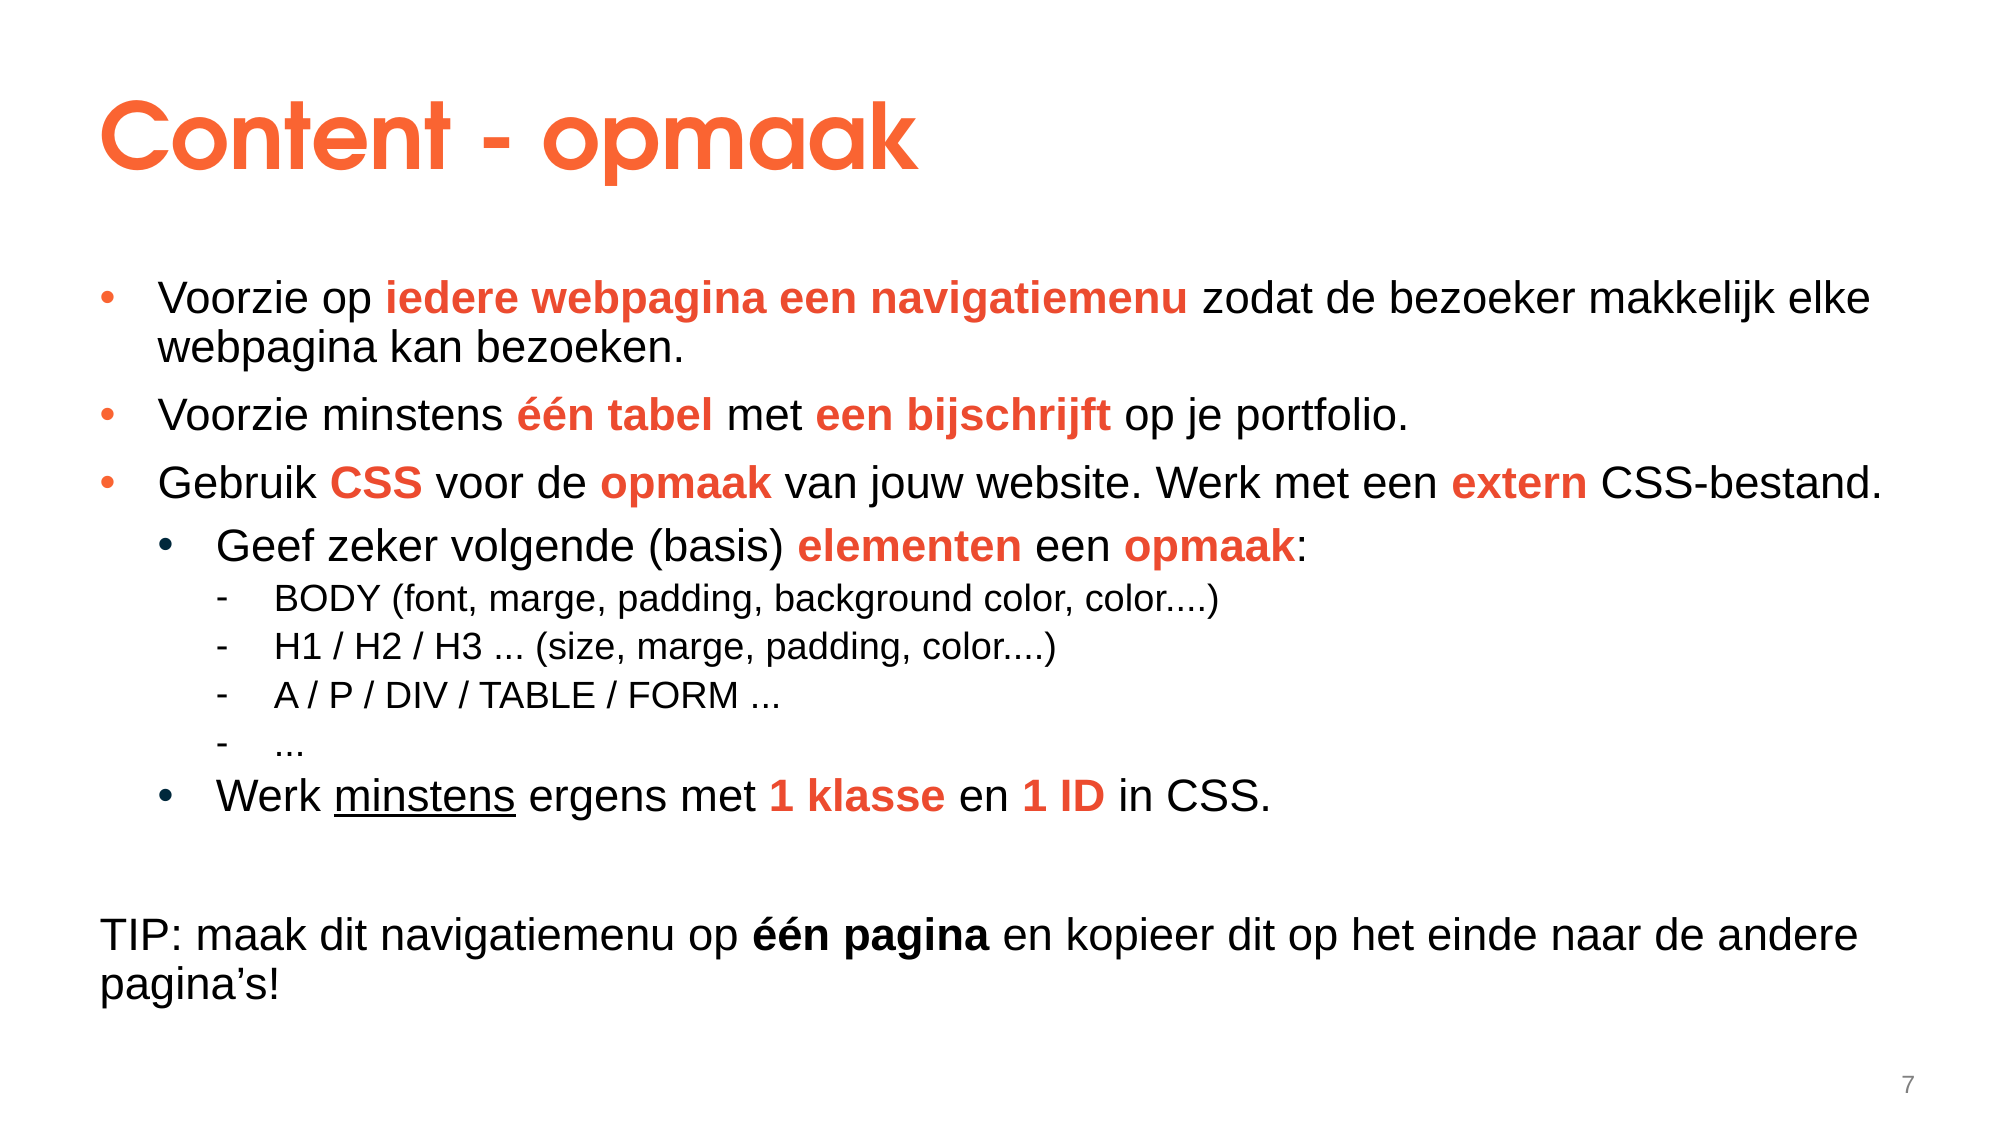

# Content - opmaak
Voorzie op iedere webpagina een navigatiemenu zodat de bezoeker makkelijk elke webpagina kan bezoeken.
Voorzie minstens één tabel met een bijschrijft op je portfolio.
Gebruik CSS voor de opmaak van jouw website. Werk met een extern CSS-bestand.
Geef zeker volgende (basis) elementen een opmaak:
BODY (font, marge, padding, background color, color....)
H1 / H2 / H3 ... (size, marge, padding, color....)
A / P / DIV / TABLE / FORM ...
...
Werk minstens ergens met 1 klasse en 1 ID in CSS.

TIP: maak dit navigatiemenu op één pagina en kopieer dit op het einde naar de andere pagina’s!

7